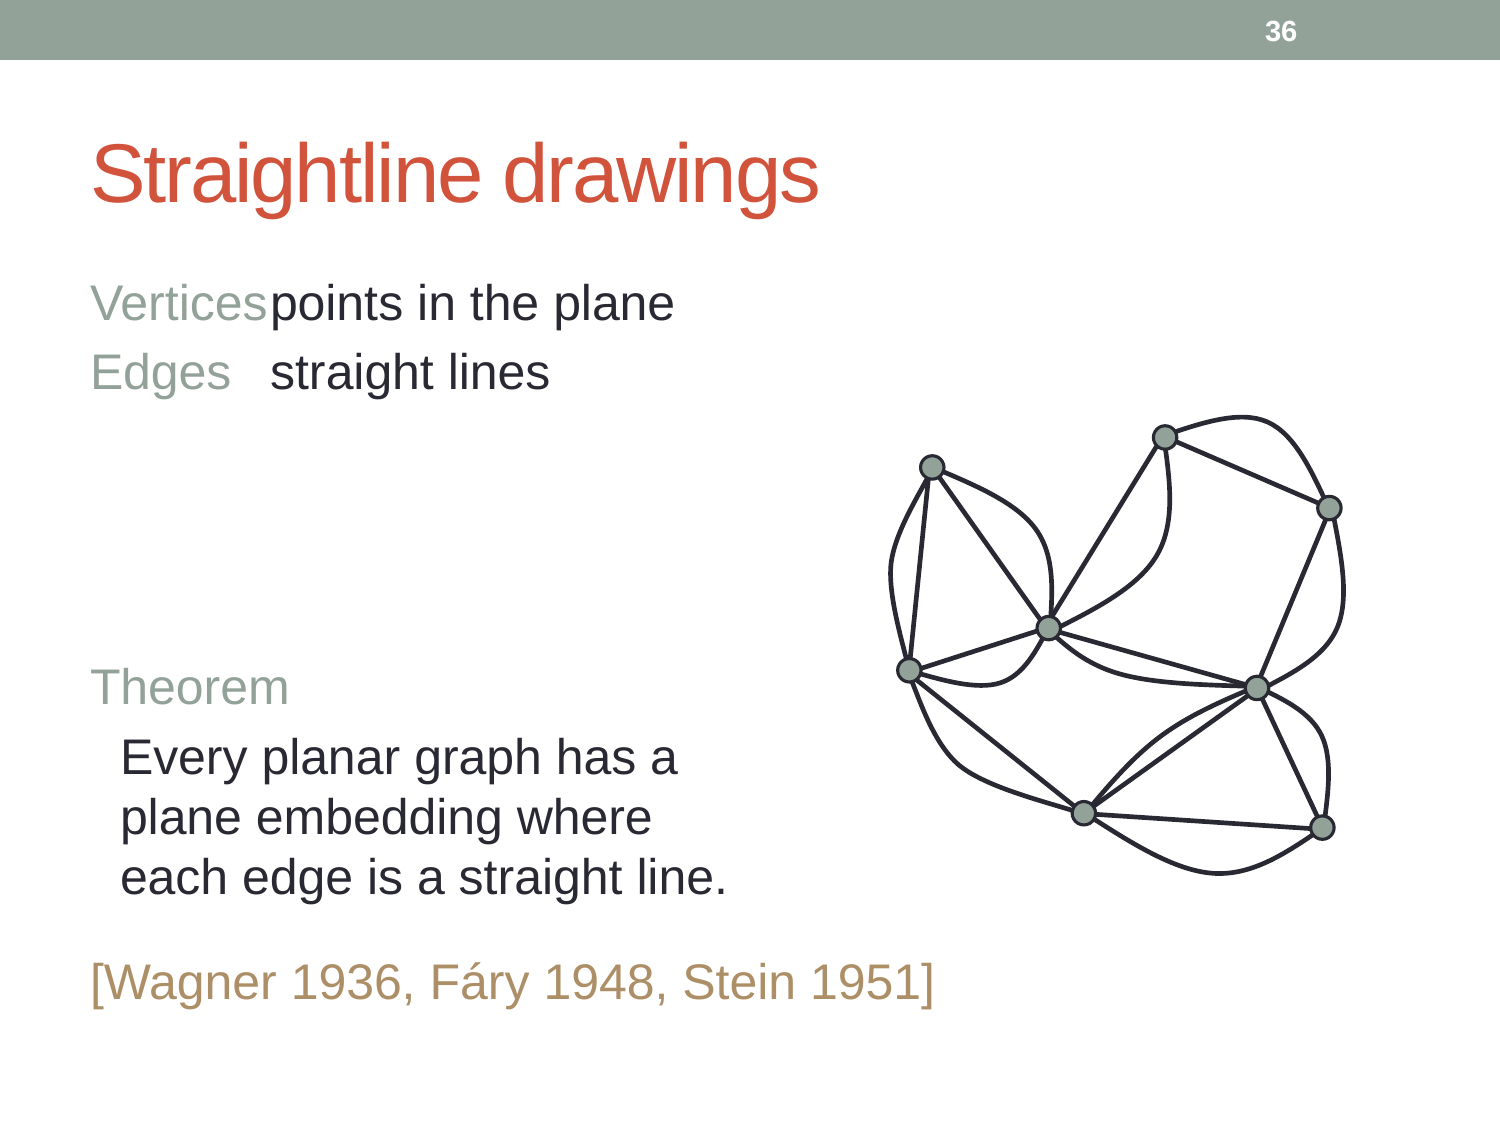

36
# Straightline drawings
Vertices	points in the plane
Edges 	straight lines

Theorem
	Every planar graph has a
plane embedding where
each edge is a straight line.

[Wagner 1936, Fáry 1948, Stein 1951]